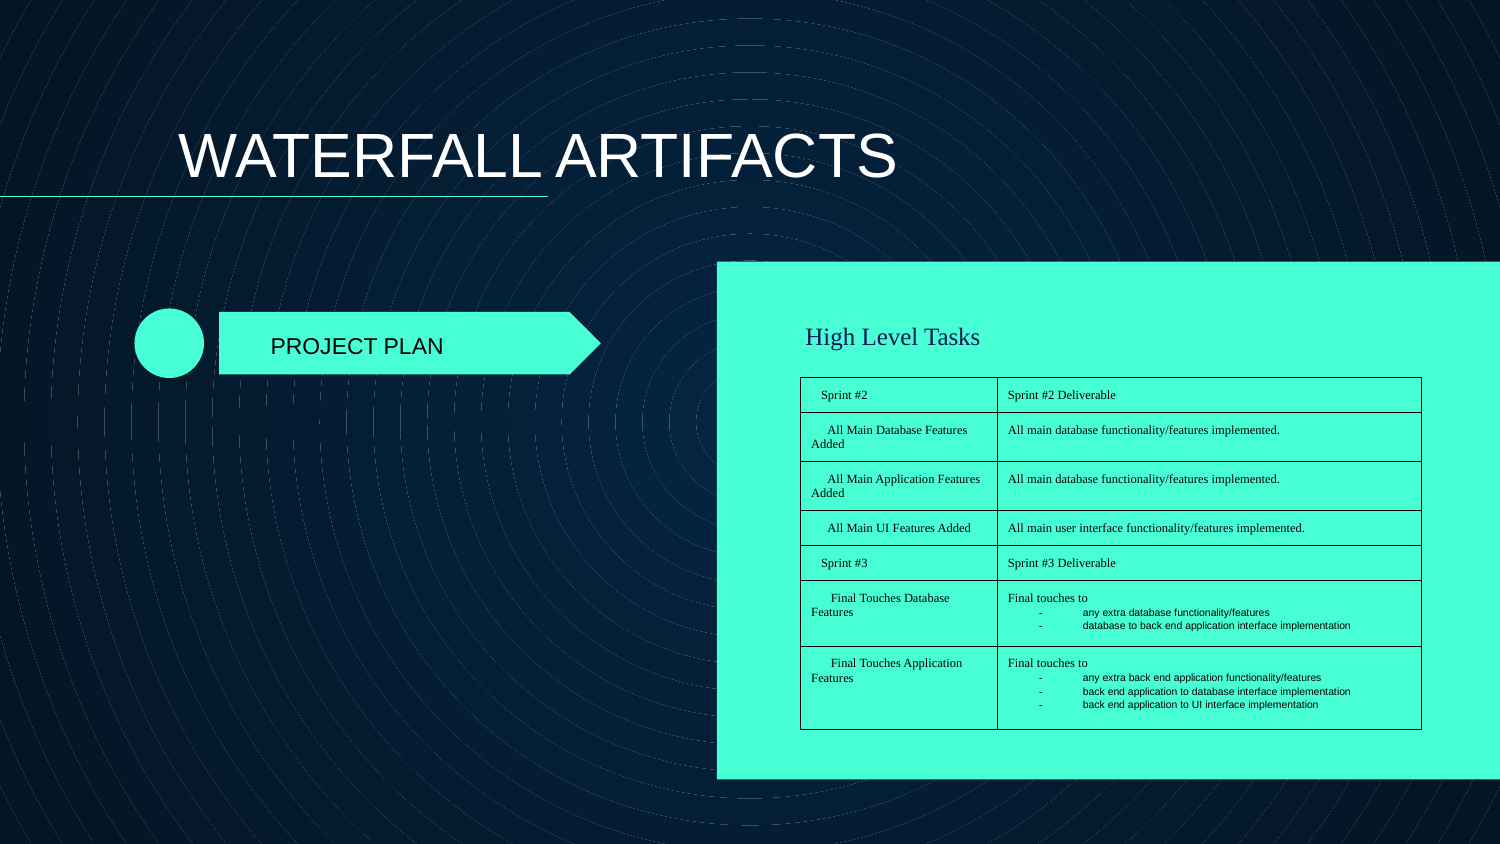

WATERFALL ARTIFACTS
High Level Tasks

# PROJECT PLAN
| Sprint #2 | Sprint #2 Deliverable |
| --- | --- |
| All Main Database Features Added | All main database functionality/features implemented. |
| All Main Application Features Added | All main database functionality/features implemented. |
| All Main UI Features Added | All main user interface functionality/features implemented. |
| Sprint #3 | Sprint #3 Deliverable |
| Final Touches Database Features | Final touches to any extra database functionality/features database to back end application interface implementation |
| Final Touches Application Features | Final touches to any extra back end application functionality/features back end application to database interface implementation back end application to UI interface implementation |